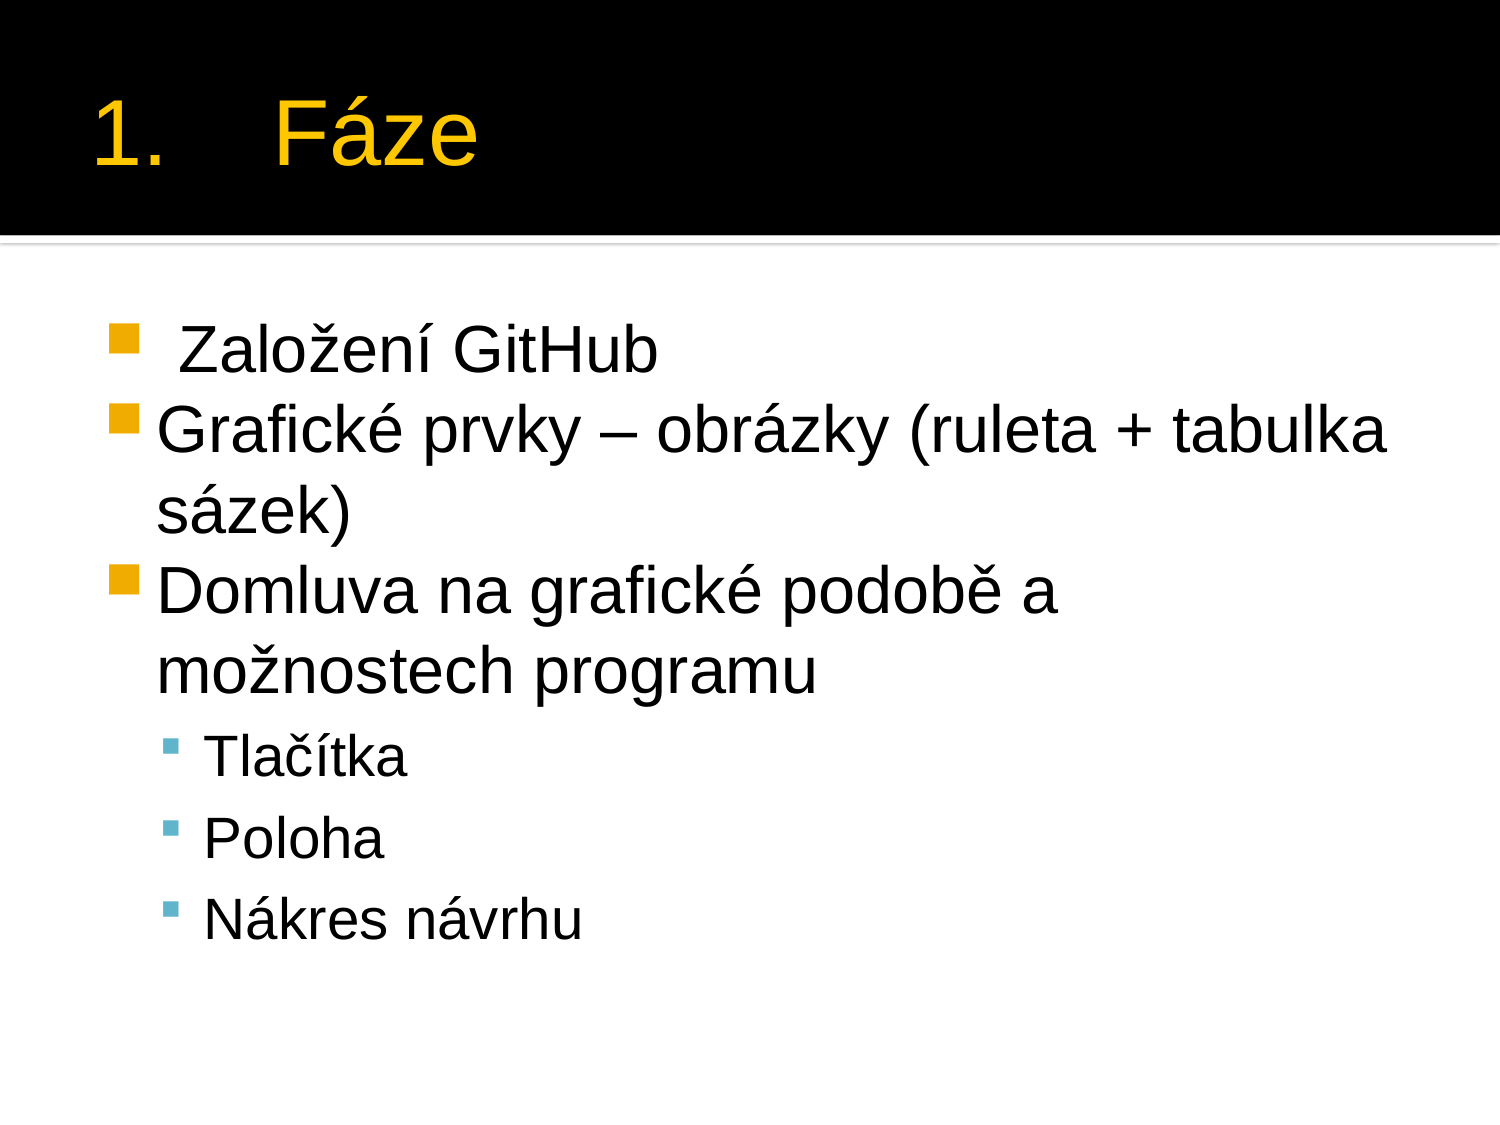

# 1.    Fáze
Založení GitHub
Grafické prvky – obrázky (ruleta + tabulka sázek)
Domluva na grafické podobě a možnostech programu
Tlačítka
Poloha
Nákres návrhu